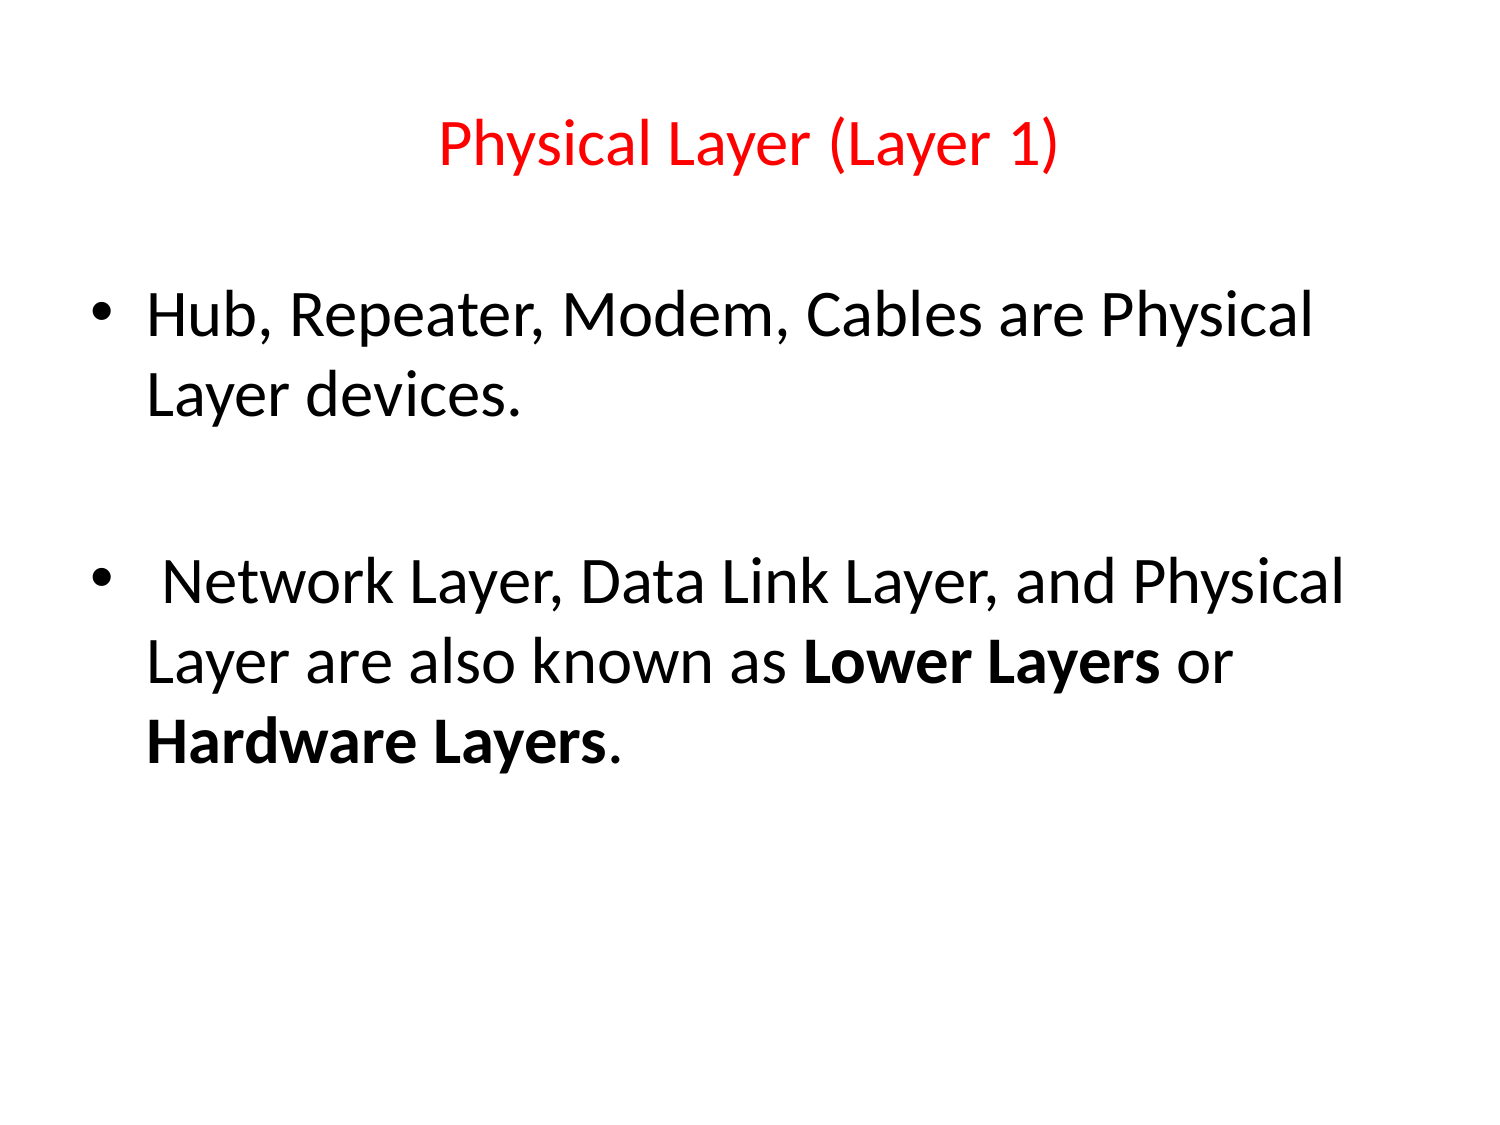

# Physical Layer (Layer 1)
Hub, Repeater, Modem, Cables are Physical Layer devices.

 Network Layer, Data Link Layer, and Physical Layer are also known as Lower Layers or Hardware Layers.